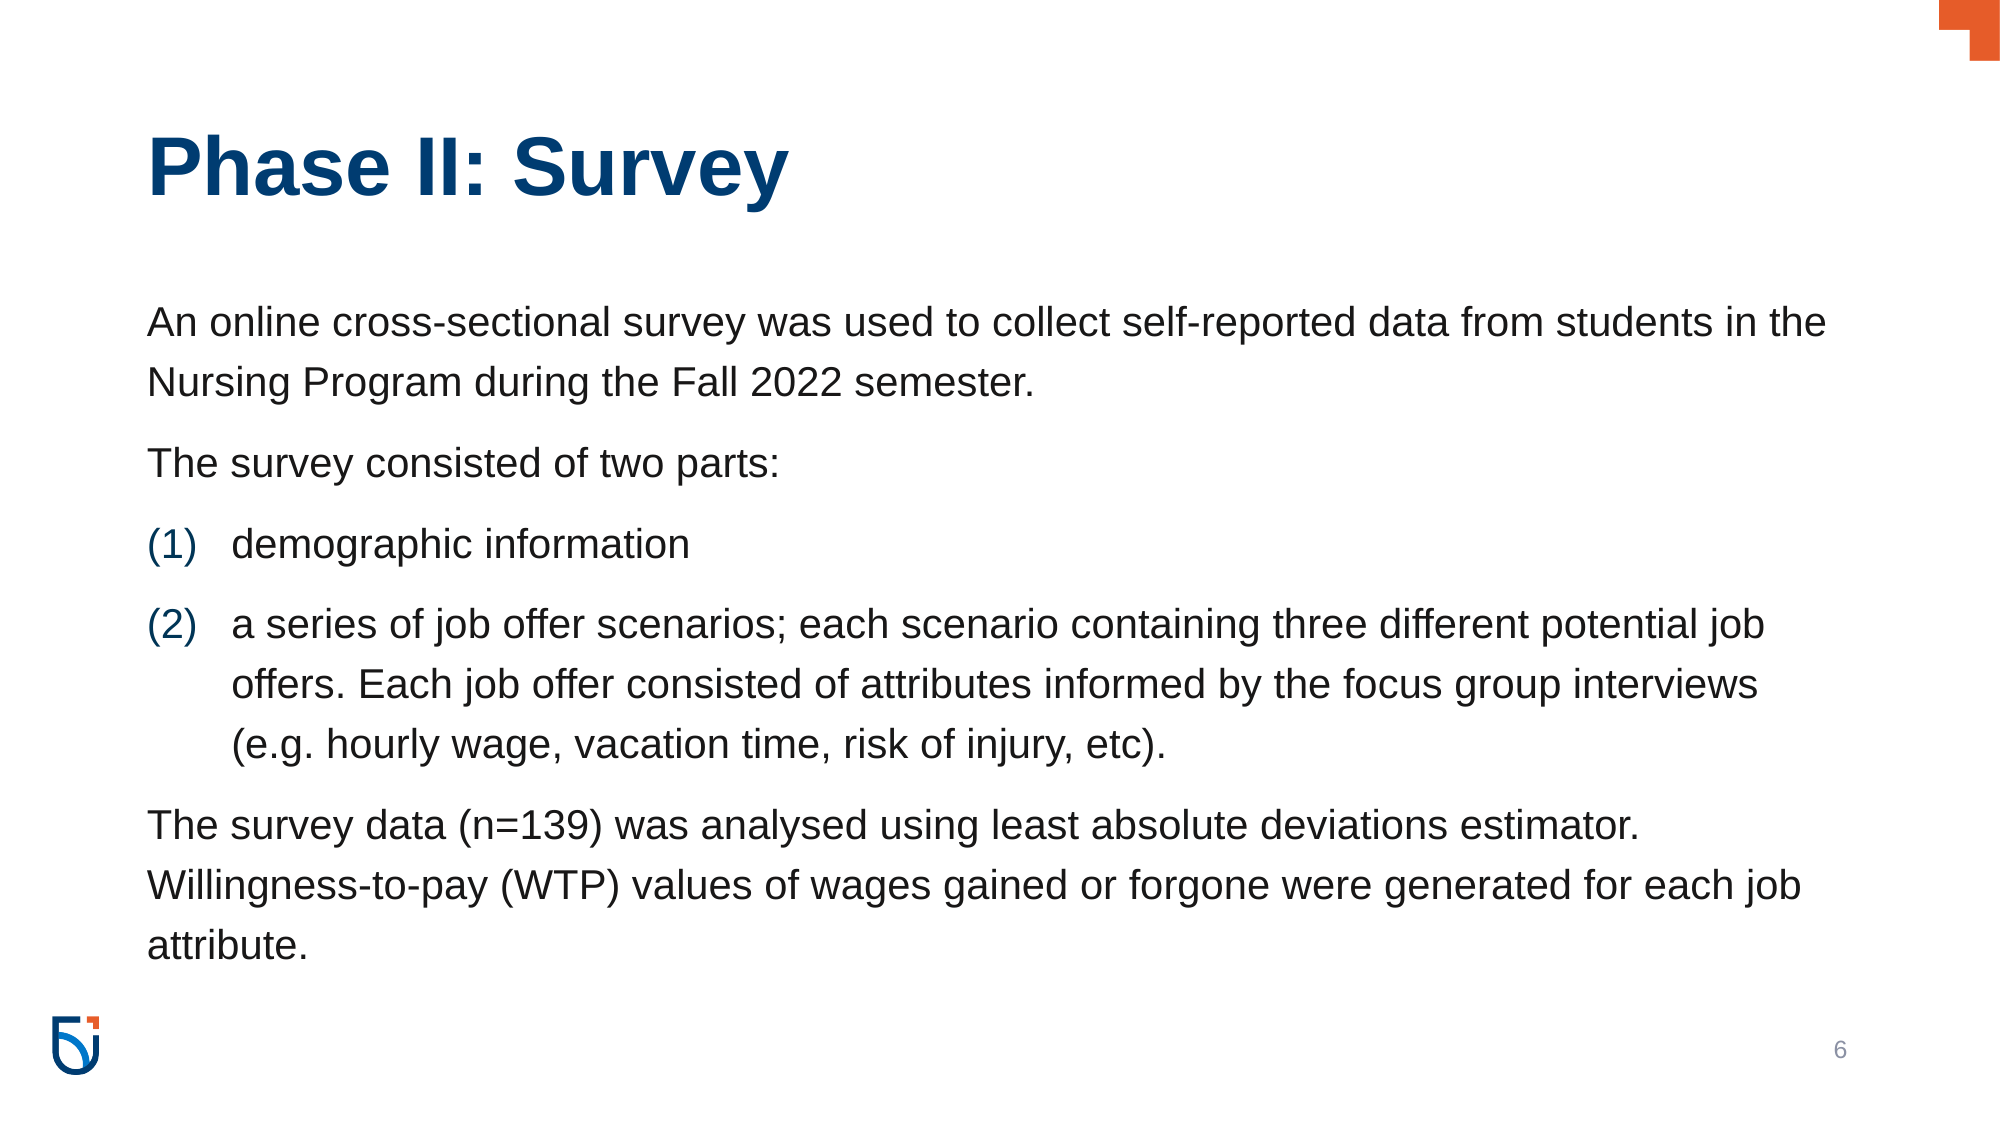

# Phase II: Survey
An online cross-sectional survey was used to collect self-reported data from students in the Nursing Program during the Fall 2022 semester.
The survey consisted of two parts:
demographic information
a series of job offer scenarios; each scenario containing three different potential job offers. Each job offer consisted of attributes informed by the focus group interviews (e.g. hourly wage, vacation time, risk of injury, etc).
The survey data (n=139) was analysed using least absolute deviations estimator. Willingness-to-pay (WTP) values of wages gained or forgone were generated for each job attribute.
6